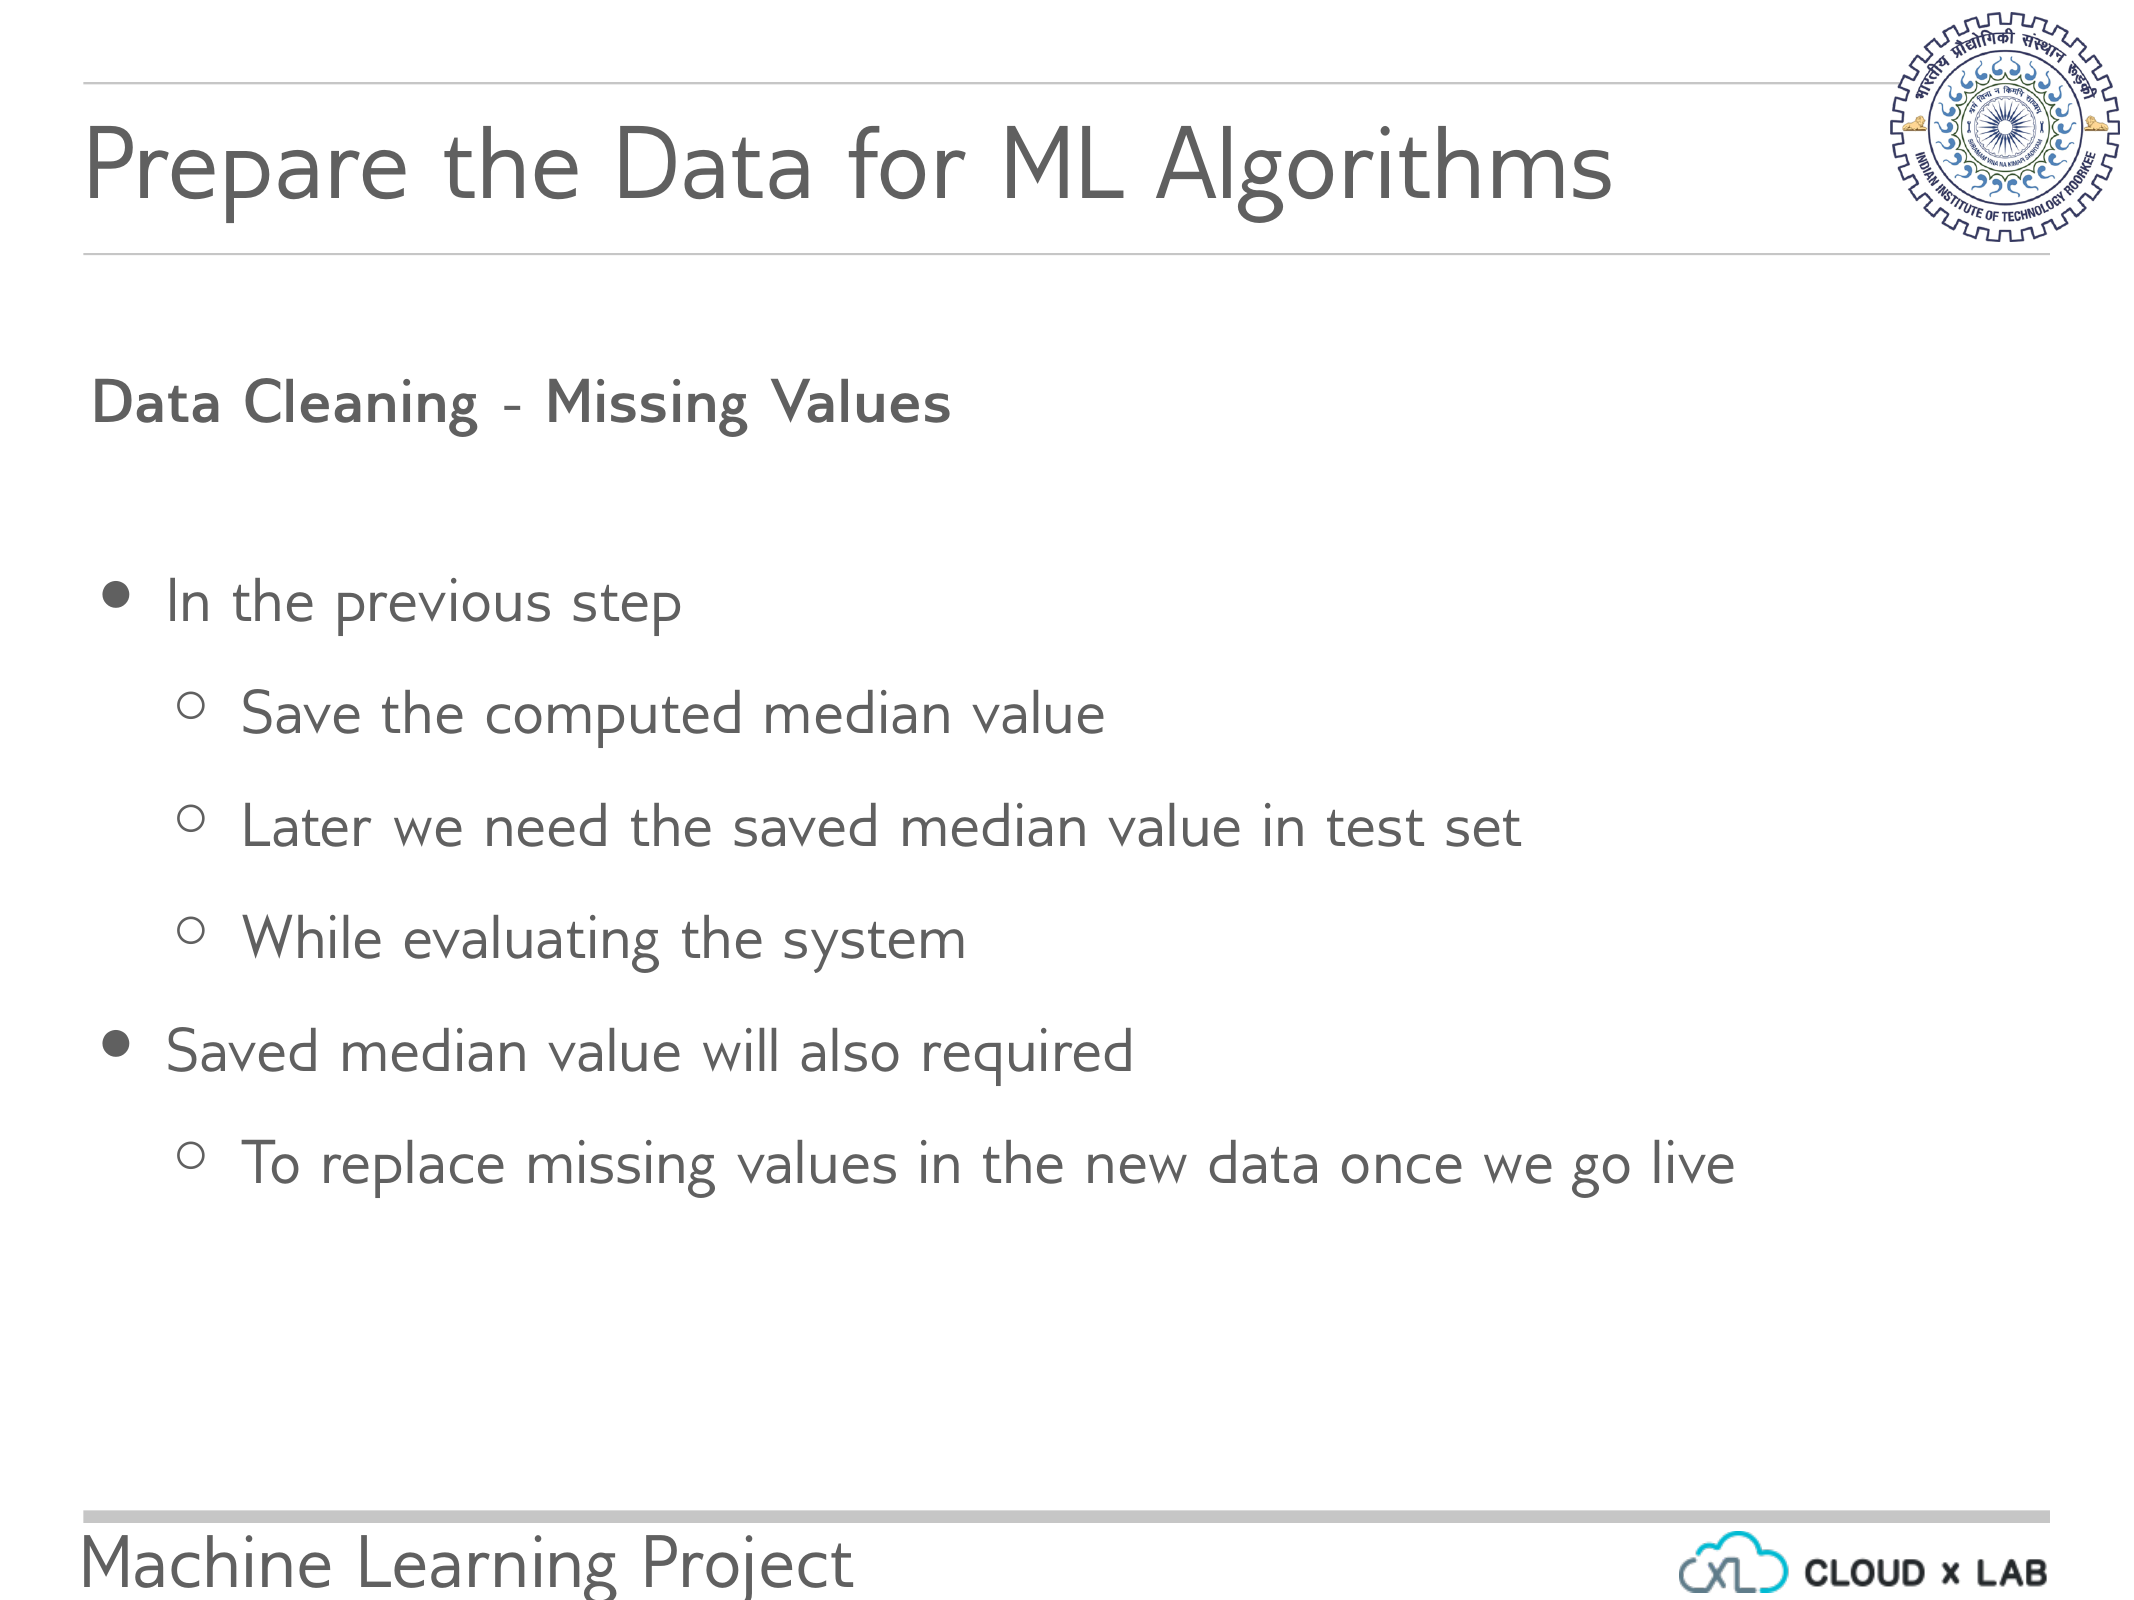

Prepare the Data for ML Algorithms
Data Cleaning - Missing Values

In the previous step
Save the computed median value
Later we need the saved median value in test set
While evaluating the system
Saved median value will also required
To replace missing values in the new data once we go live